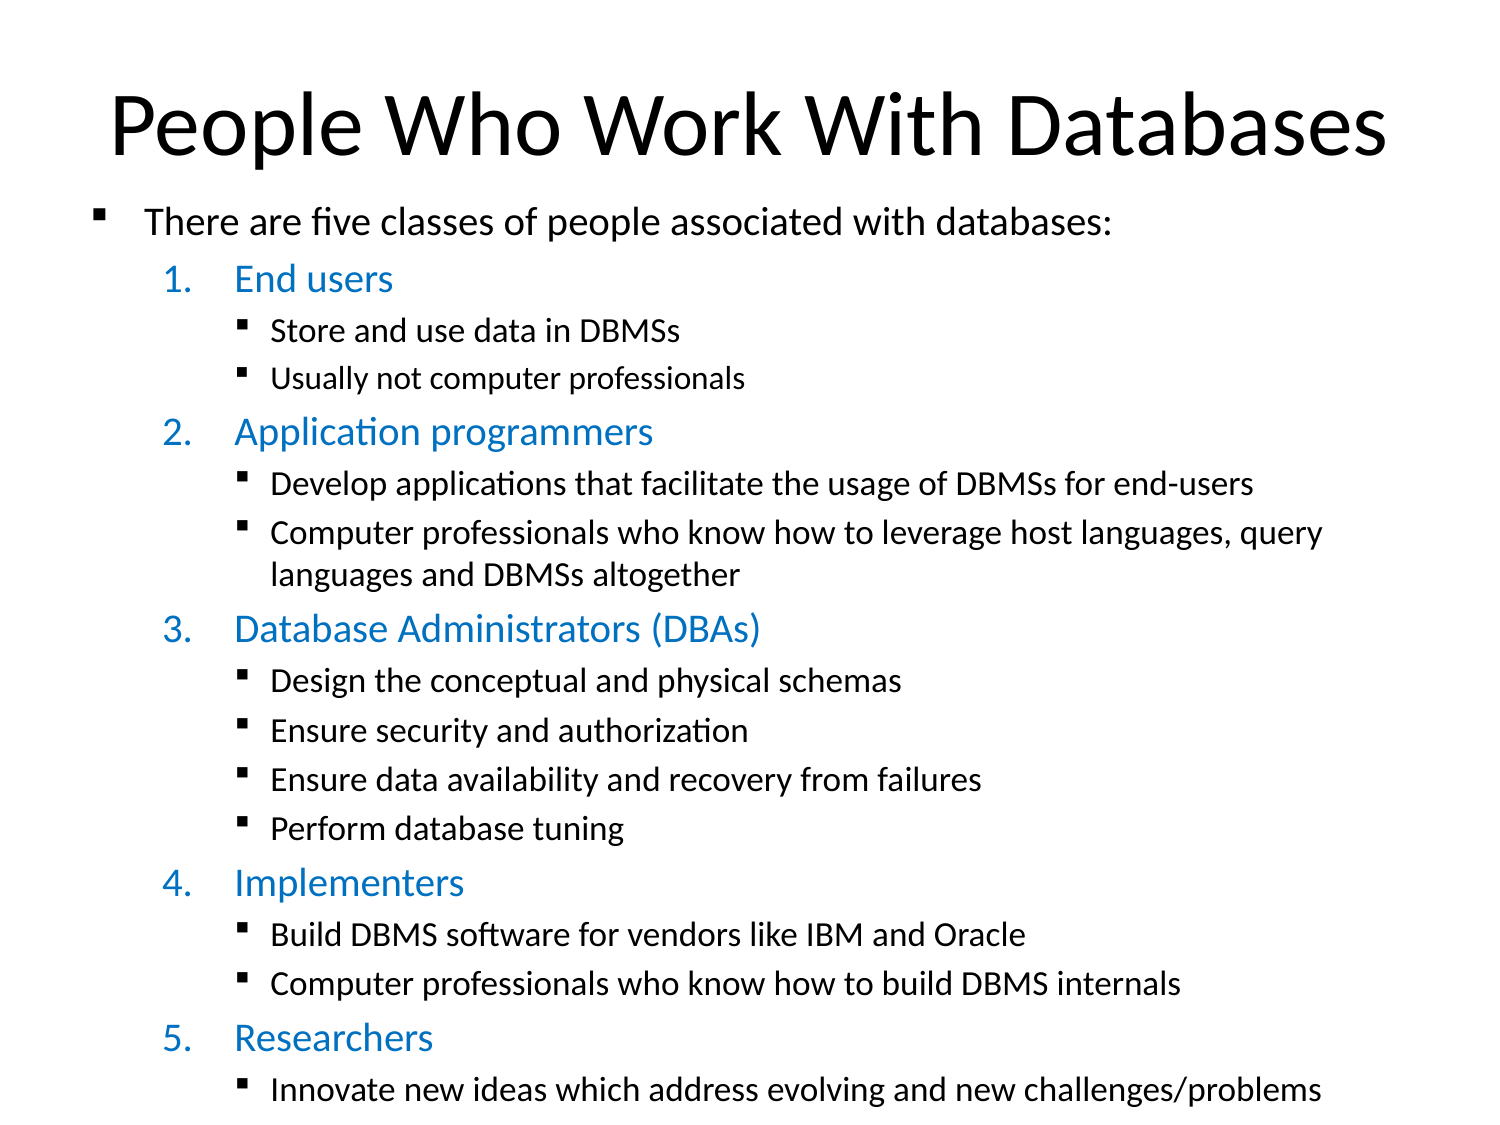

# People Who Work With Databases
There are five classes of people associated with databases:
End users
Store and use data in DBMSs
Usually not computer professionals
Application programmers
Develop applications that facilitate the usage of DBMSs for end-users
Computer professionals who know how to leverage host languages, query languages and DBMSs altogether
Database Administrators (DBAs)
Design the conceptual and physical schemas
Ensure security and authorization
Ensure data availability and recovery from failures
Perform database tuning
Implementers
Build DBMS software for vendors like IBM and Oracle
Computer professionals who know how to build DBMS internals
Researchers
Innovate new ideas which address evolving and new challenges/problems